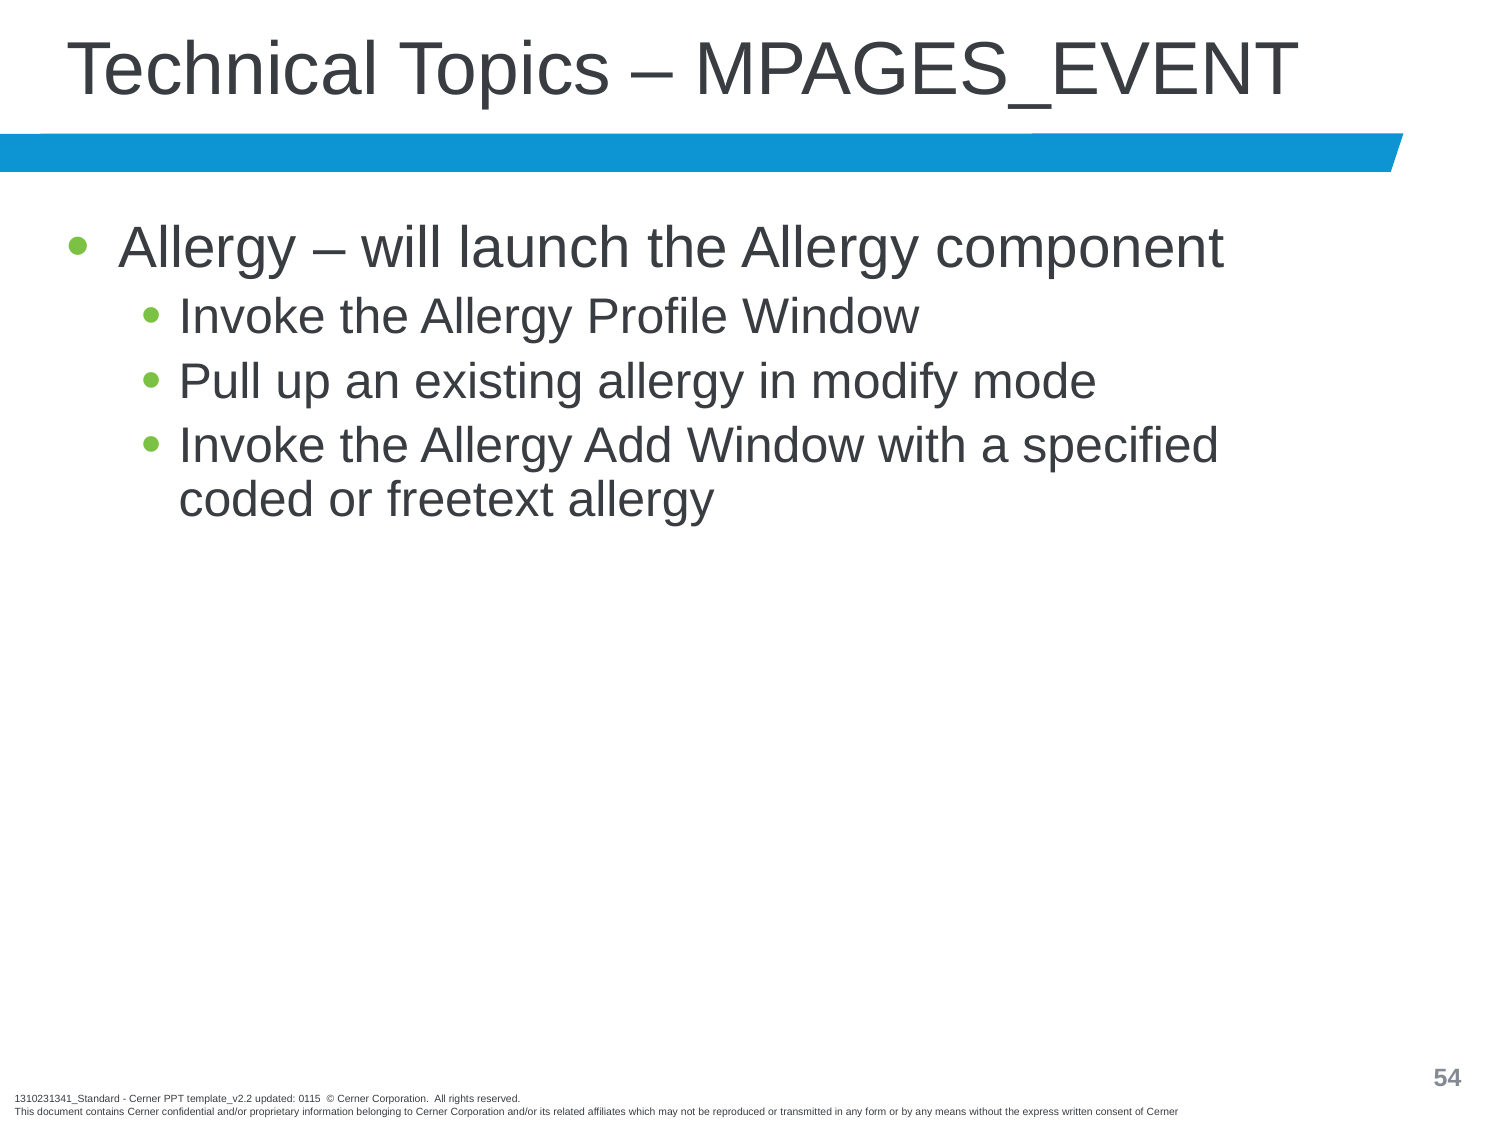

# Technical Topics – MPAGES_EVENT
Allergy – will launch the Allergy component
Invoke the Allergy Profile Window
Pull up an existing allergy in modify mode
Invoke the Allergy Add Window with a specified coded or freetext allergy